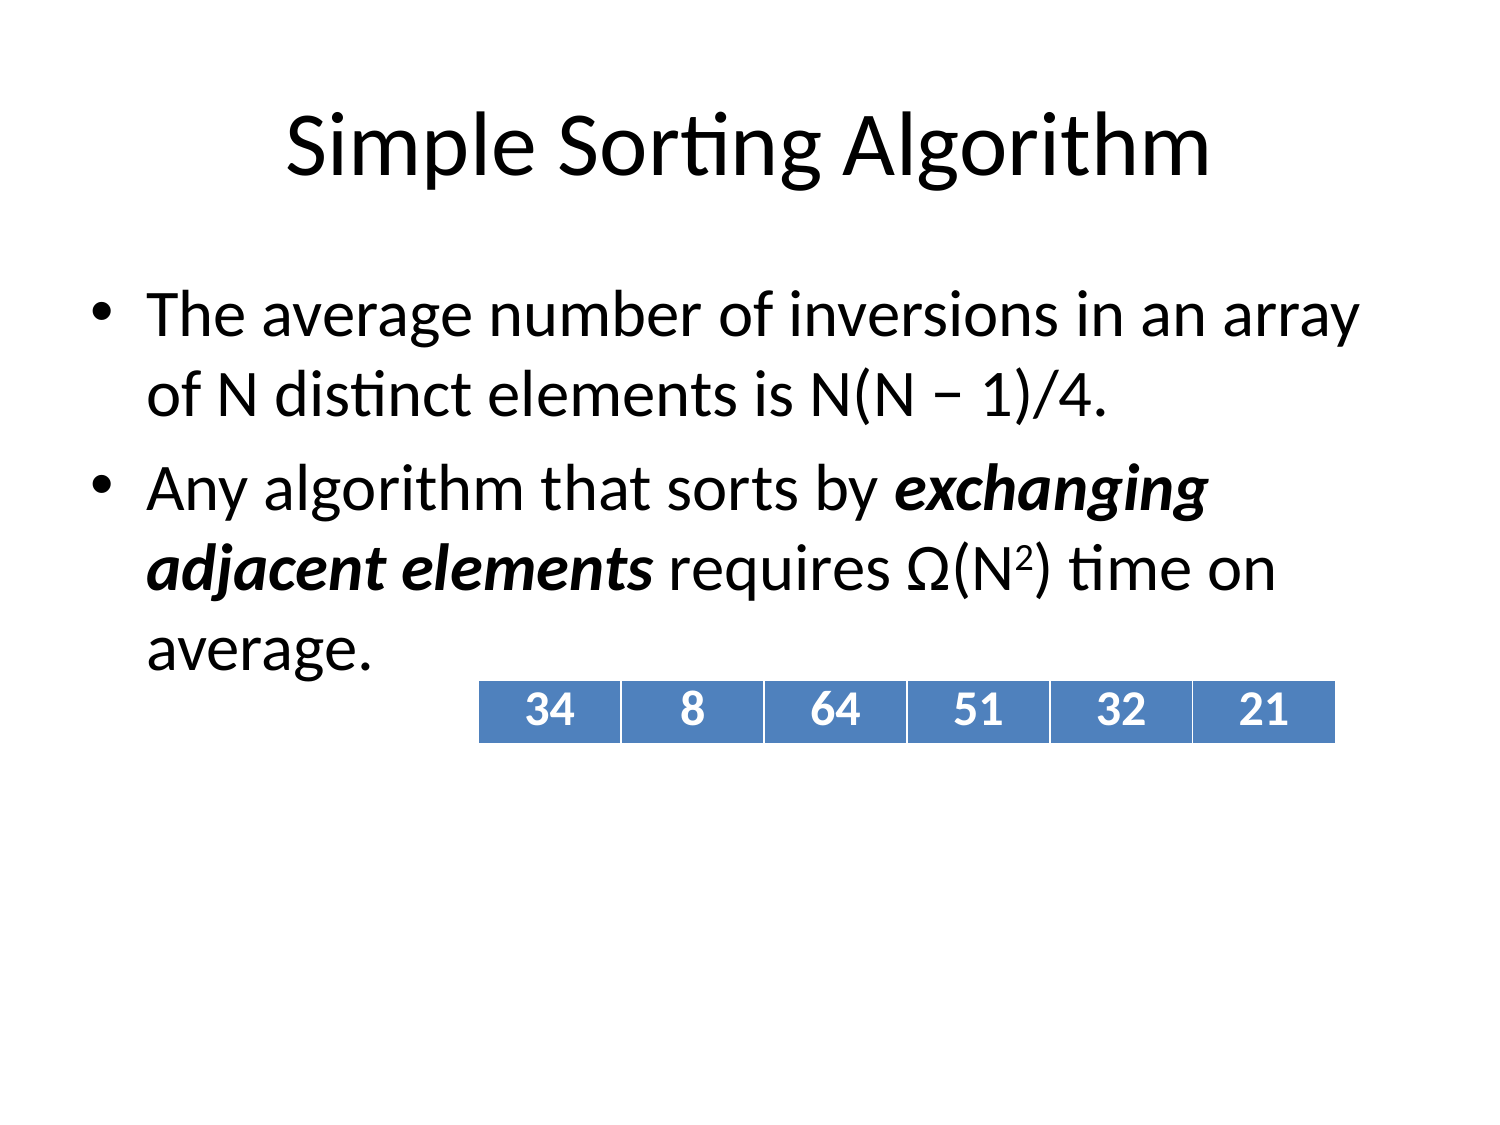

# Simple Sorting Algorithm
The average number of inversions in an array of N distinct elements is N(N − 1)/4.
Any algorithm that sorts by exchanging adjacent elements requires Ω(N2) time on average.
| 34 | 8 | 64 | 51 | 32 | 21 |
| --- | --- | --- | --- | --- | --- |